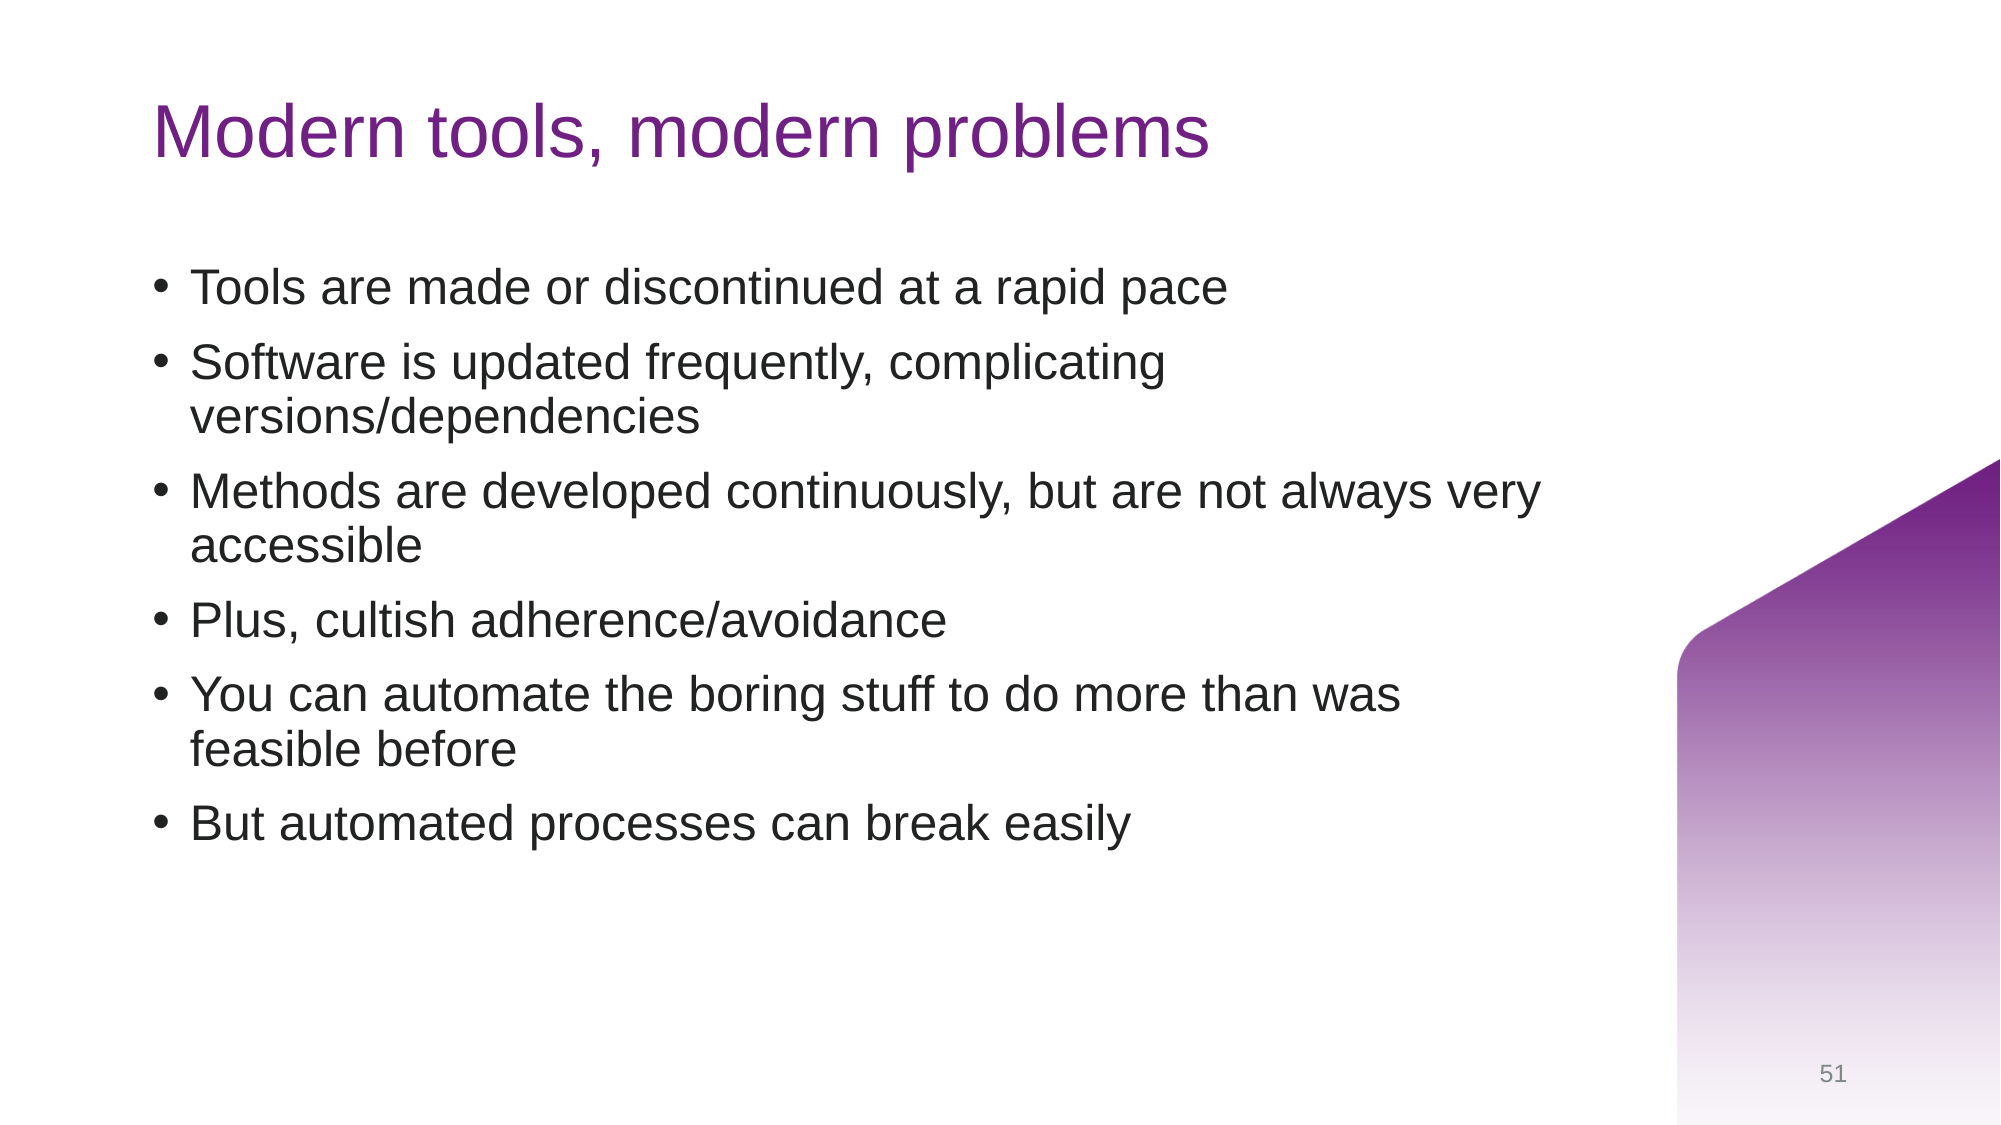

# Modern tools, modern problems
Tools are made or discontinued at a rapid pace
Software is updated frequently, complicating versions/dependencies
Methods are developed continuously, but are not always very accessible
Plus, cultish adherence/avoidance
You can automate the boring stuff to do more than was feasible before
But automated processes can break easily

51